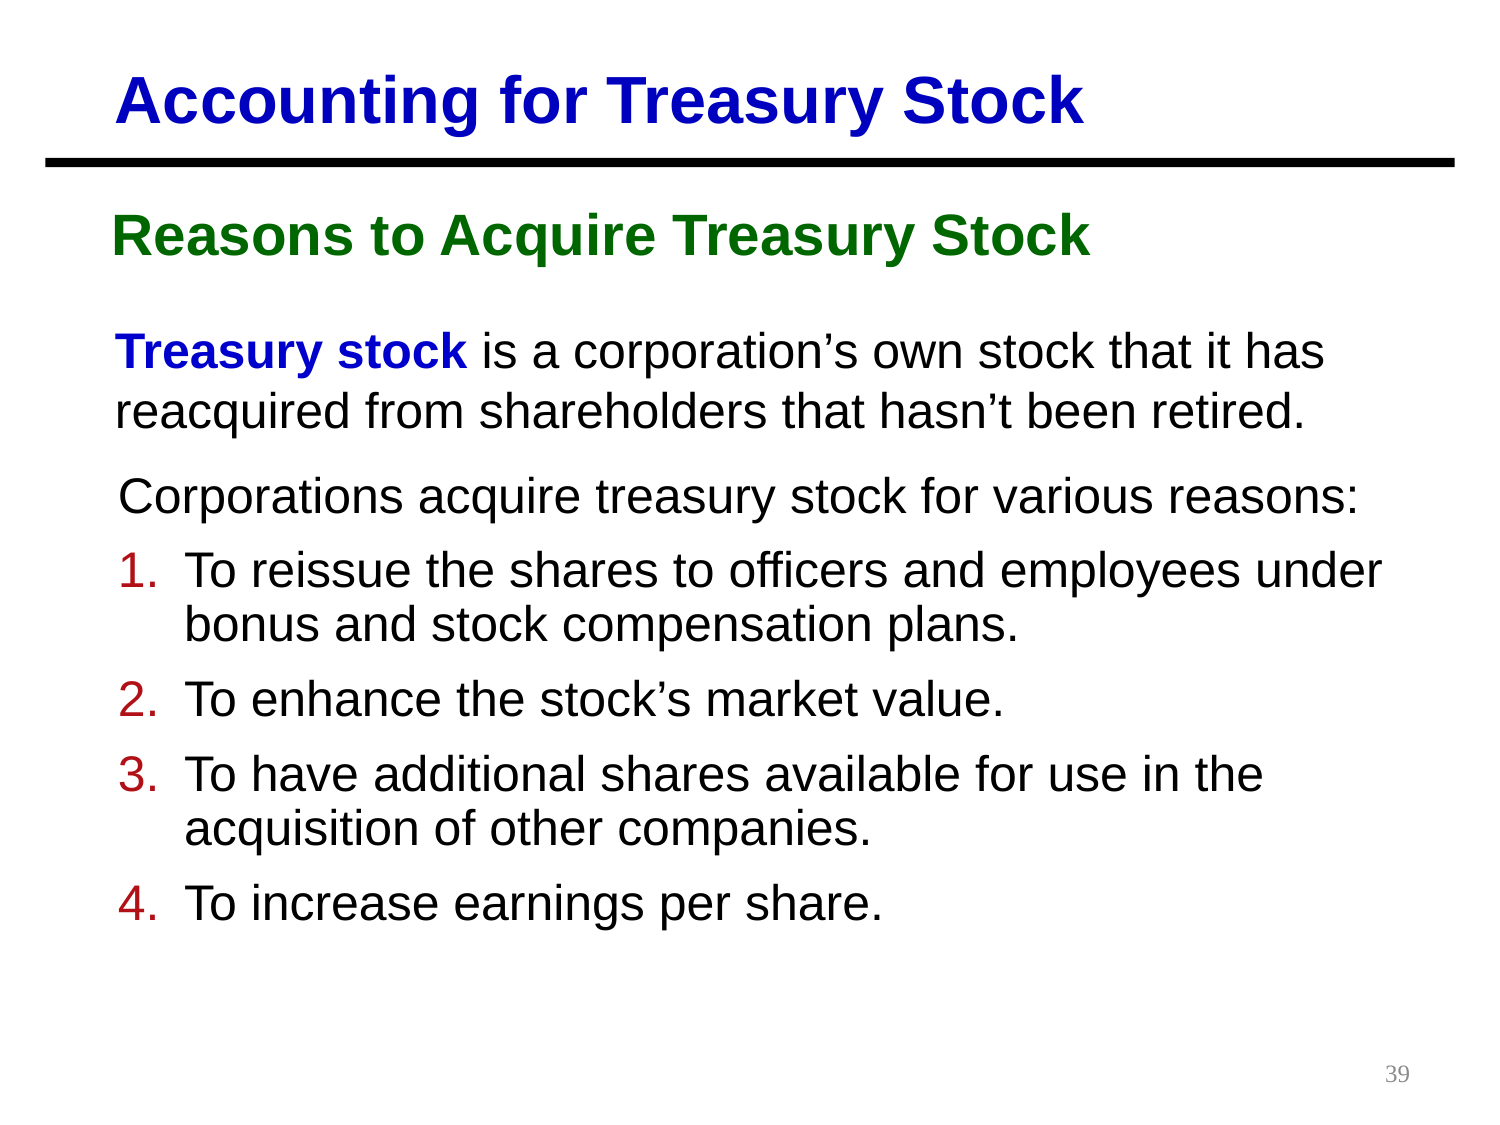

Accounting for Treasury Stock

Reasons to Acquire Treasury Stock
Treasury stock is a corporation’s own stock that it has reacquired from shareholders that hasn’t been retired.
Corporations acquire treasury stock for various reasons:
To reissue the shares to officers and employees under bonus and stock compensation plans.
To enhance the stock’s market value.
To have additional shares available for use in the acquisition of other companies.
To increase earnings per share.
39